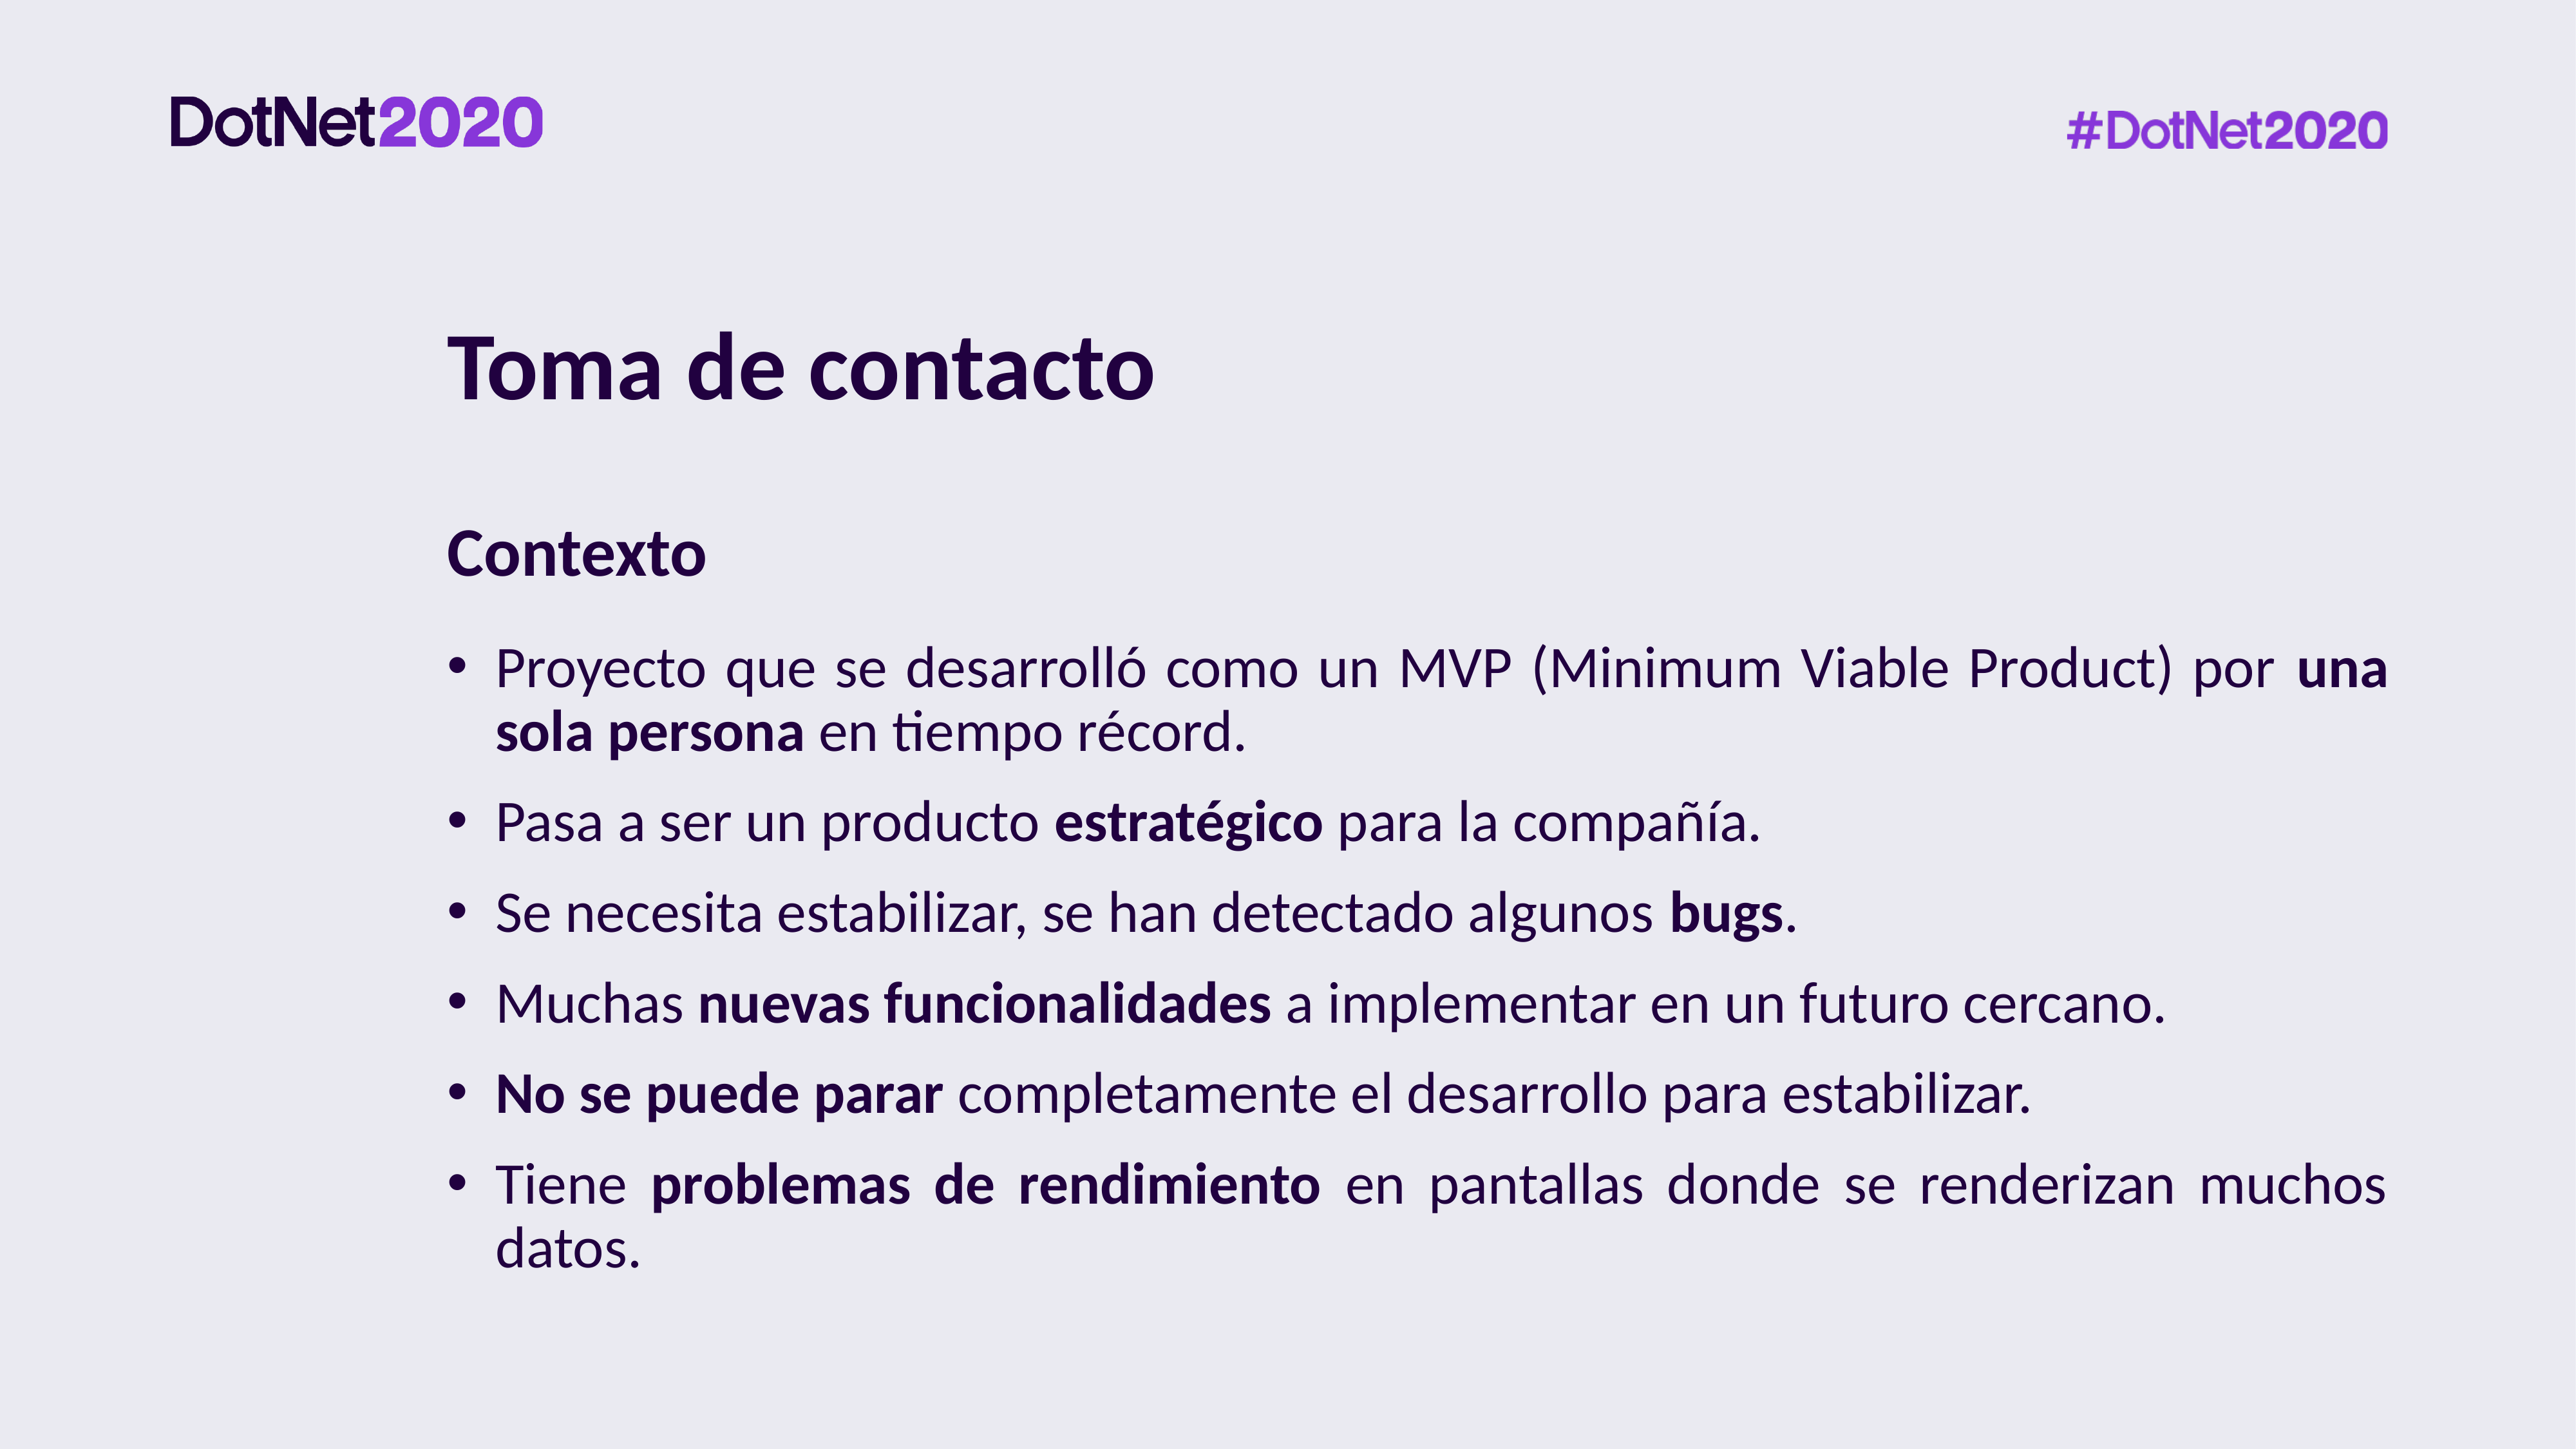

# Toma de contacto
Contexto
Proyecto que se desarrolló como un MVP (Minimum Viable Product) por una sola persona en tiempo récord.
Pasa a ser un producto estratégico para la compañía.
Se necesita estabilizar, se han detectado algunos bugs.
Muchas nuevas funcionalidades a implementar en un futuro cercano.
No se puede parar completamente el desarrollo para estabilizar.
Tiene problemas de rendimiento en pantallas donde se renderizan muchos datos.